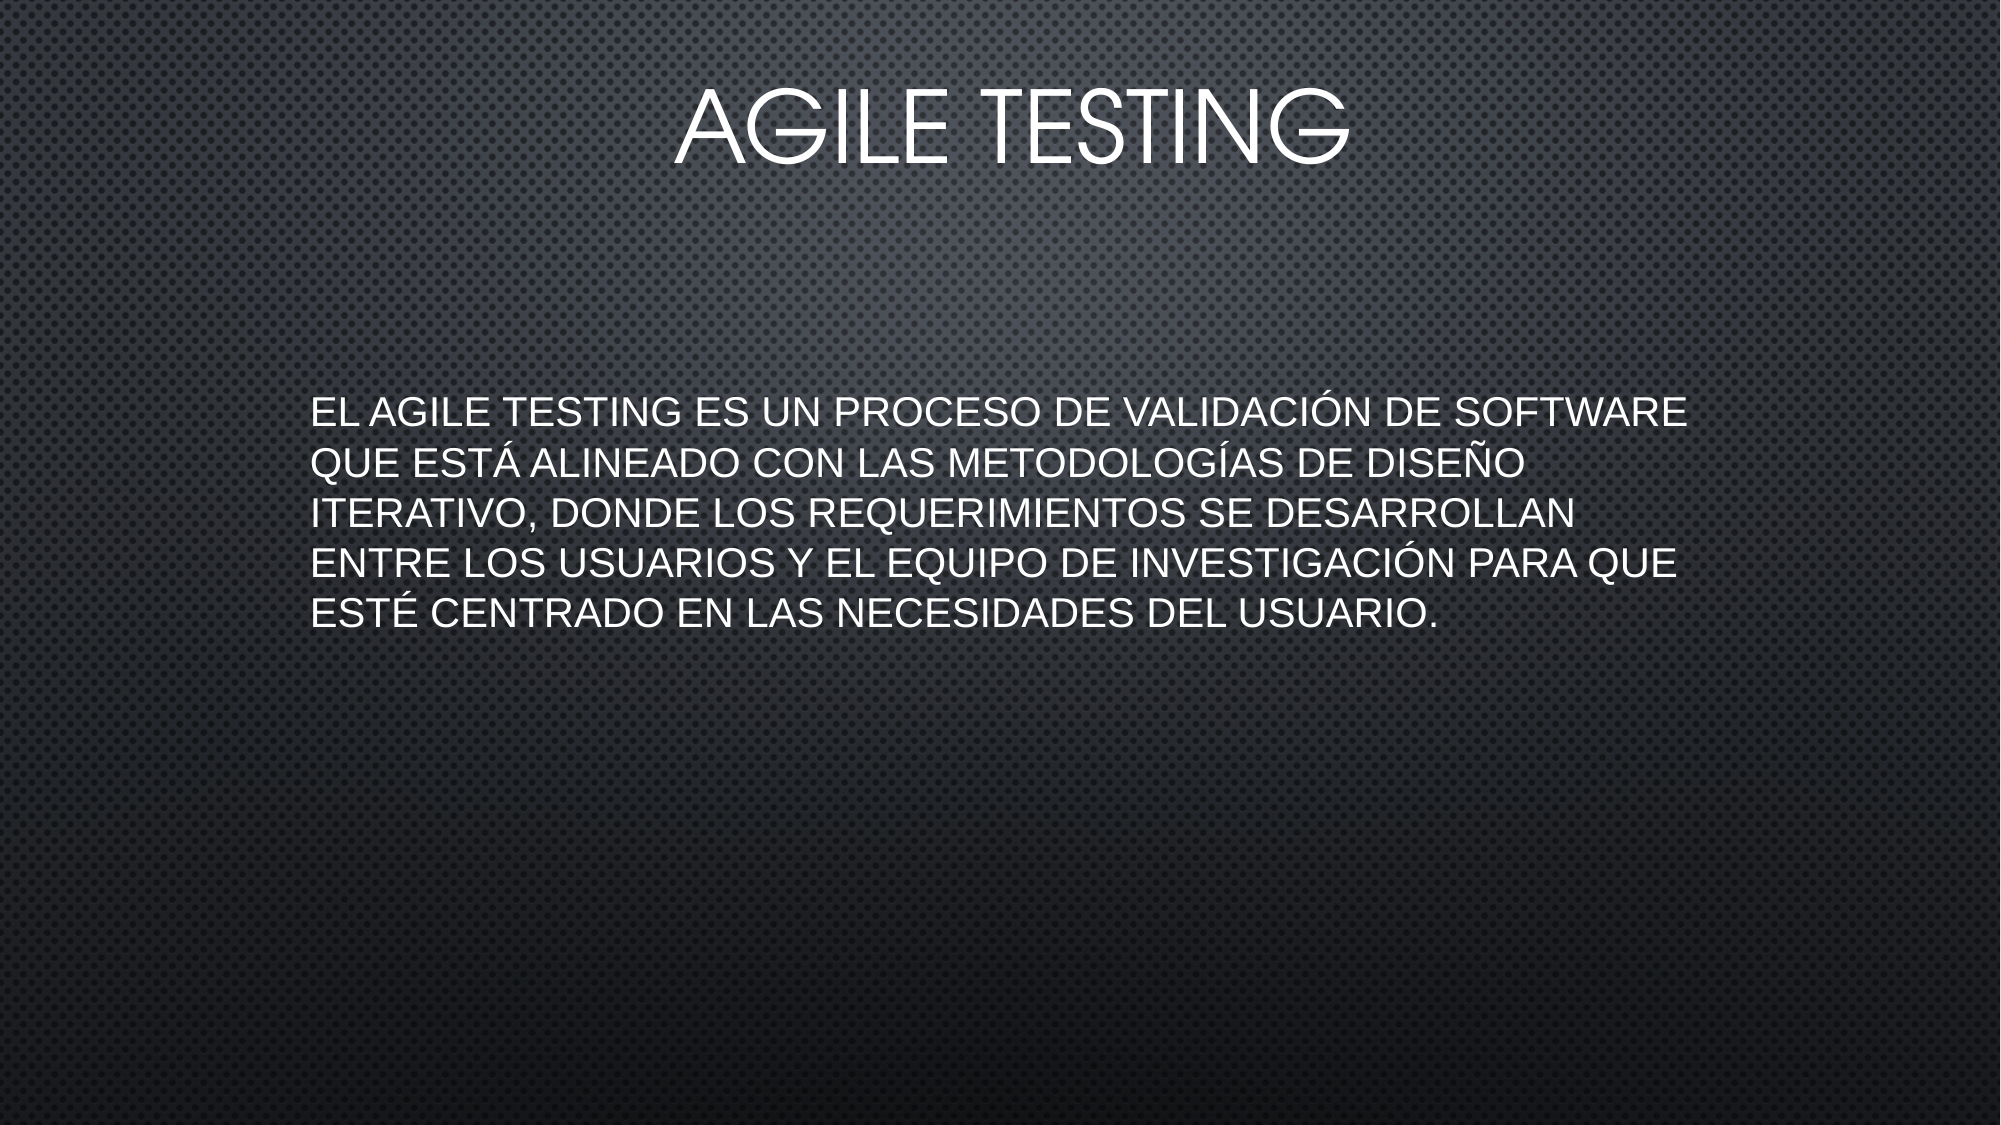

AGILE TESTING
El agile testing es un proceso de validación de software que está alineado con las metodologías de diseño iterativo, donde los requerimientos se desarrollan entre los usuarios y el equipo de investigación para que esté centrado en las necesidades del usuario.